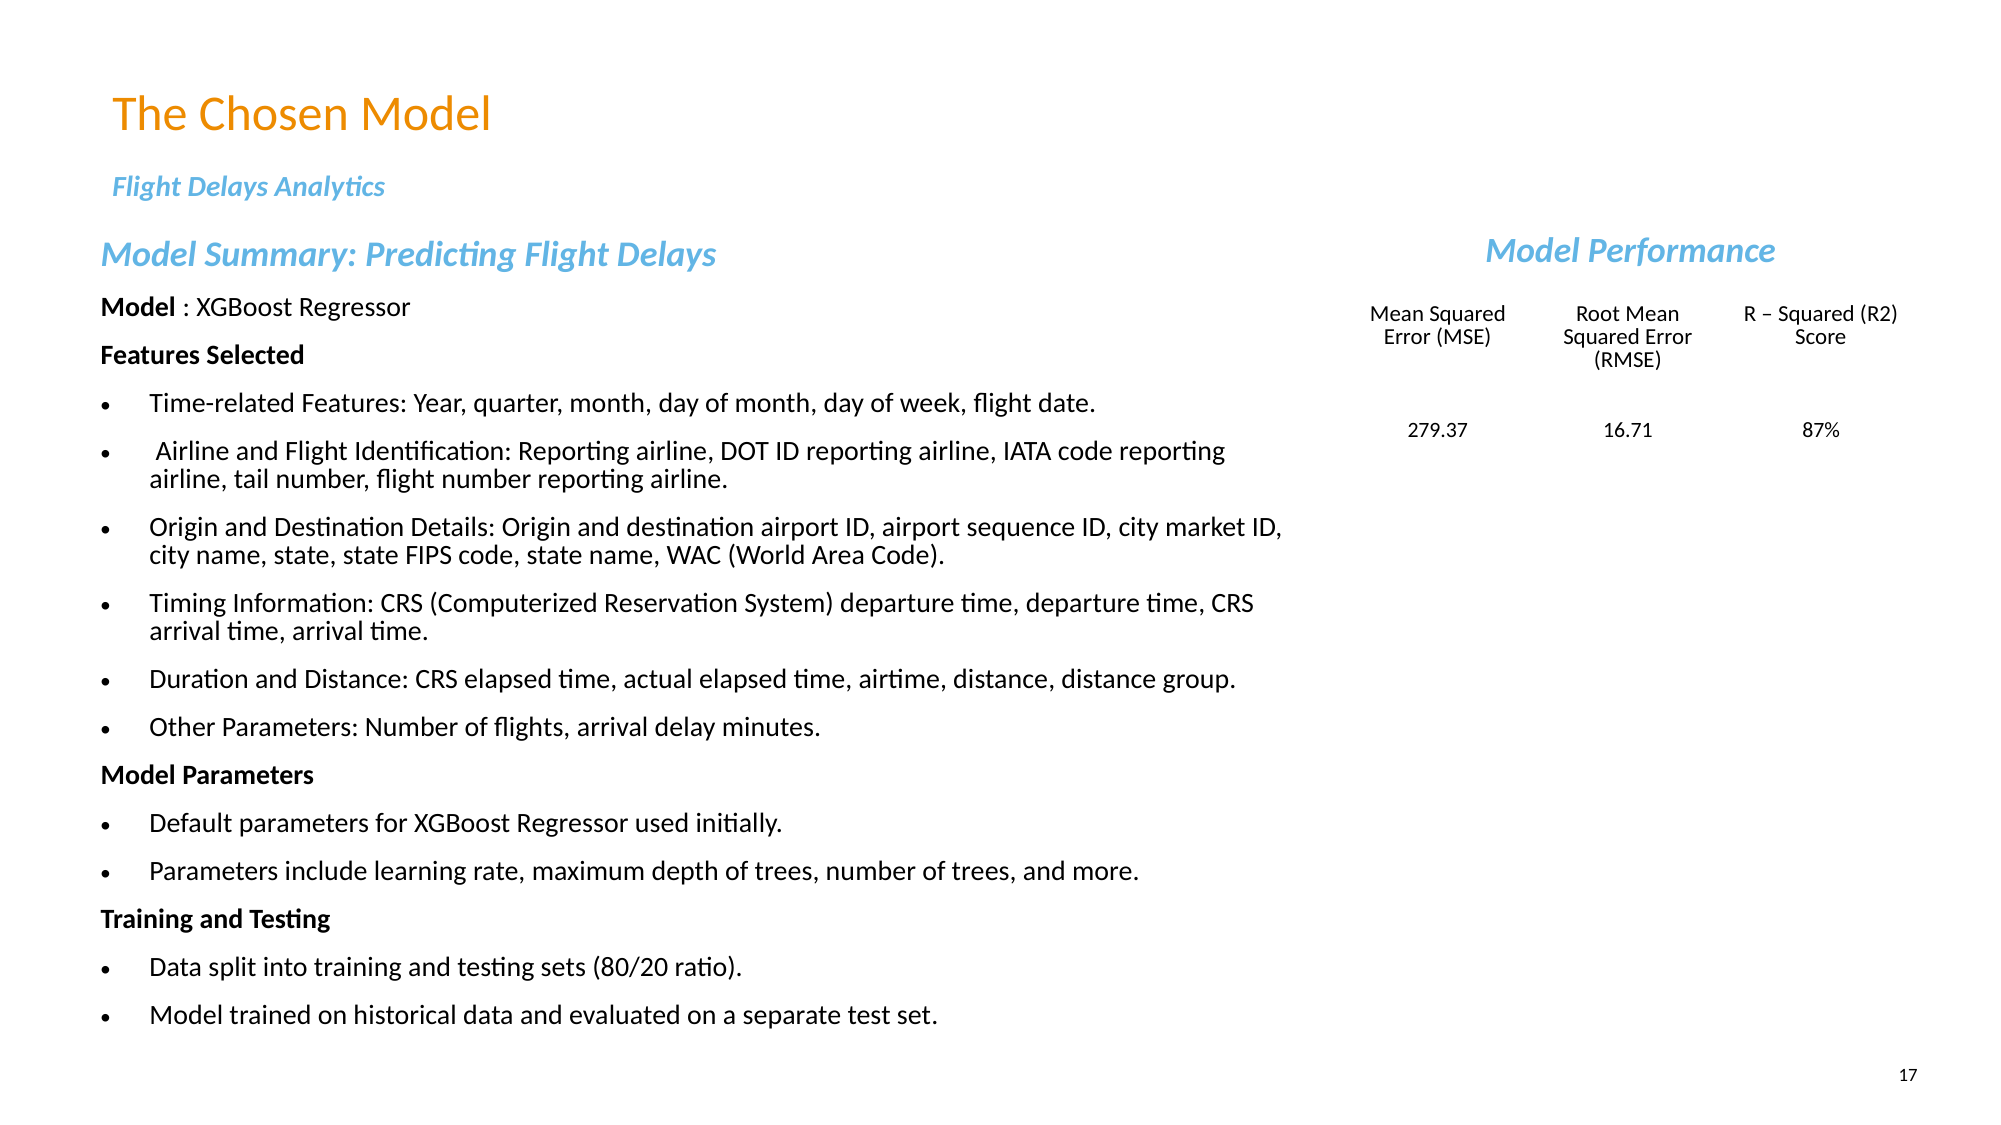

# The Chosen Model
Flight Delays Analytics
Model Summary: Predicting Flight Delays
Model : XGBoost Regressor
Features Selected
Time-related Features: Year, quarter, month, day of month, day of week, flight date.
 Airline and Flight Identification: Reporting airline, DOT ID reporting airline, IATA code reporting airline, tail number, flight number reporting airline.
Origin and Destination Details: Origin and destination airport ID, airport sequence ID, city market ID, city name, state, state FIPS code, state name, WAC (World Area Code).
Timing Information: CRS (Computerized Reservation System) departure time, departure time, CRS arrival time, arrival time.
Duration and Distance: CRS elapsed time, actual elapsed time, airtime, distance, distance group.
Other Parameters: Number of flights, arrival delay minutes.
Model Parameters
Default parameters for XGBoost Regressor used initially.
Parameters include learning rate, maximum depth of trees, number of trees, and more.
Training and Testing
Data split into training and testing sets (80/20 ratio).
Model trained on historical data and evaluated on a separate test set.
| Model Performance |  |  |
| --- | --- | --- |
| Mean Squared Error (MSE) | Root Mean Squared Error (RMSE) | R – Squared (R2) Score |
| 279.37 | 16.71 | 87% |